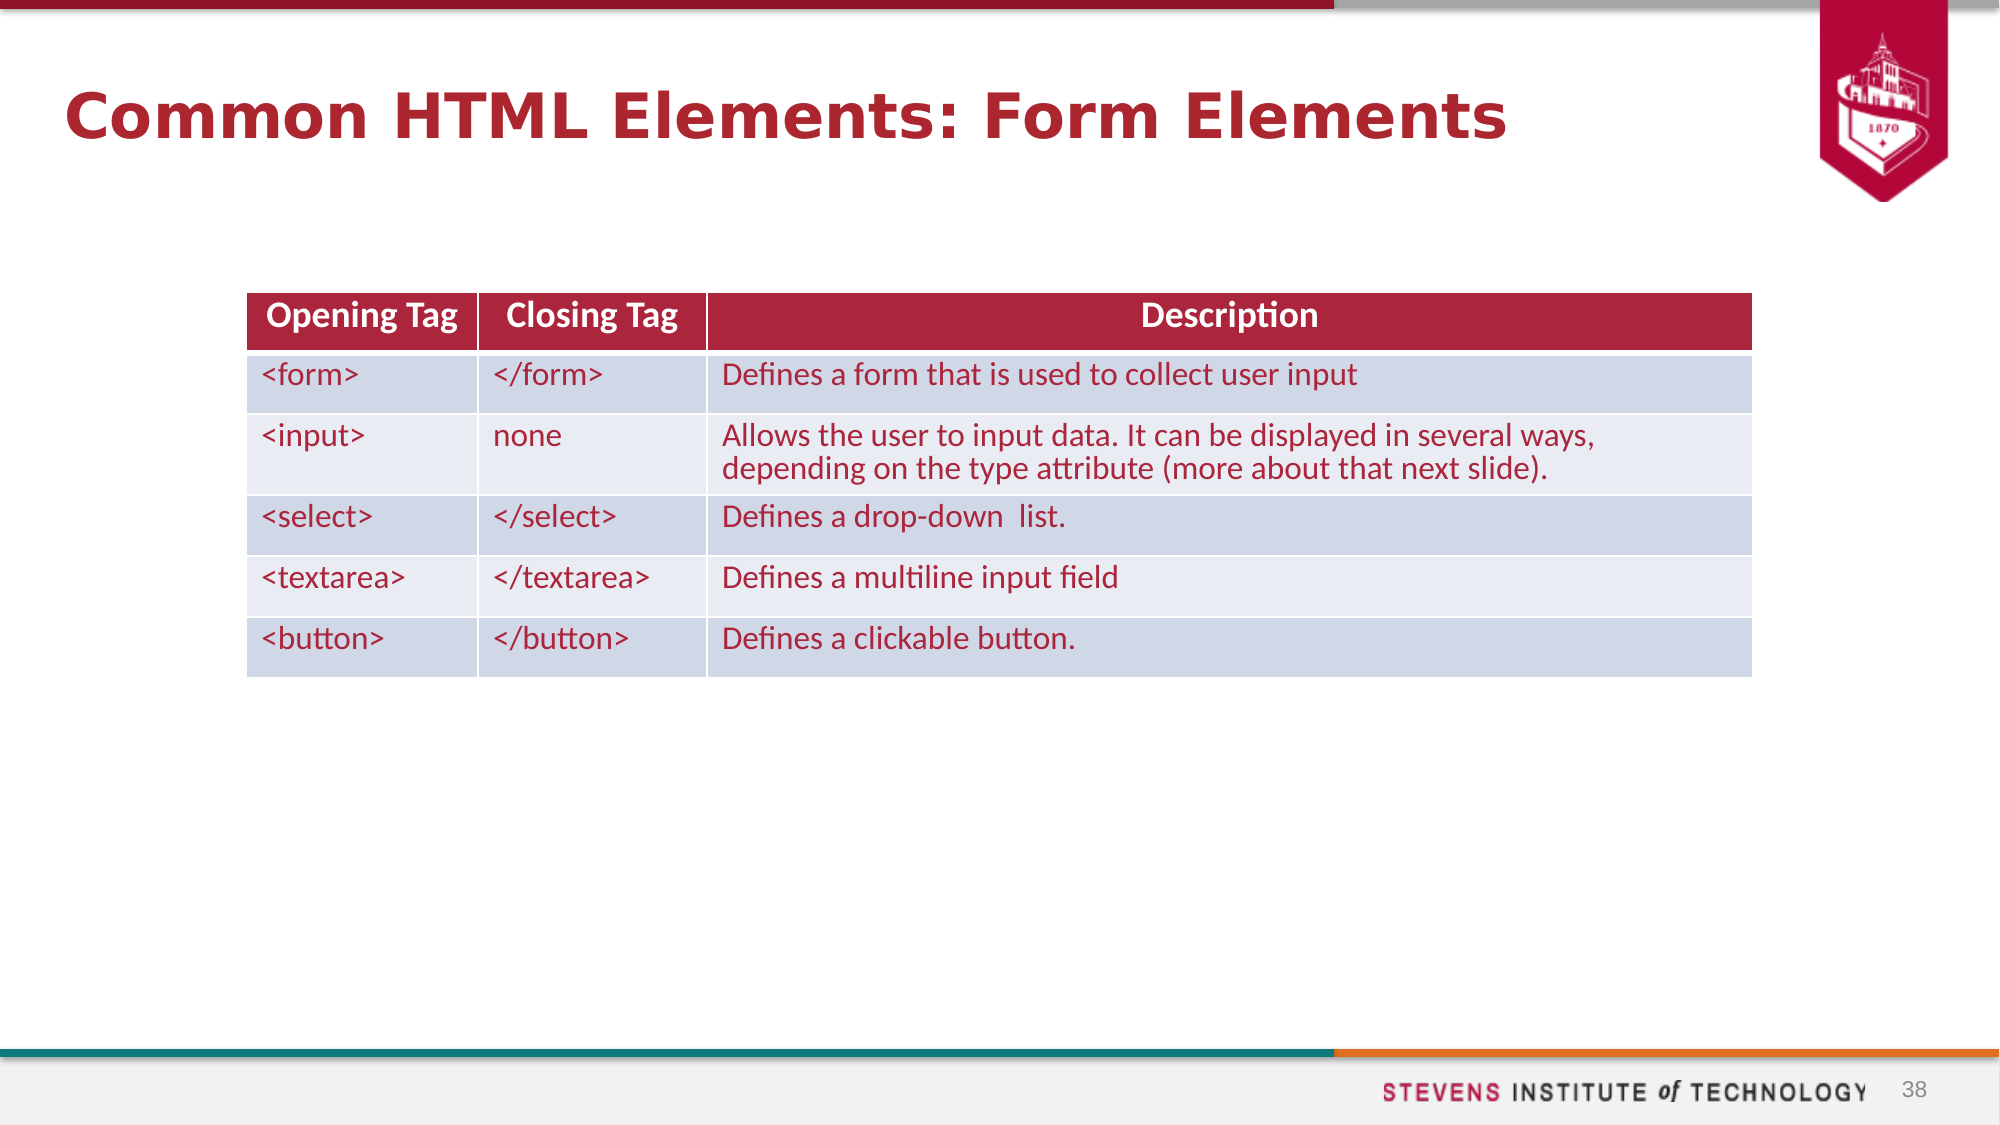

# Common HTML Elements: Form Elements
| Opening Tag | Closing Tag | Description |
| --- | --- | --- |
| <form> | </form> | Defines a form that is used to collect user input |
| <input> | none | Allows the user to input data. It can be displayed in several ways, depending on the type attribute (more about that next slide). |
| <select> | </select> | Defines a drop-down list. |
| <textarea> | </textarea> | Defines a multiline input field |
| <button> | </button> | Defines a clickable button. |
38